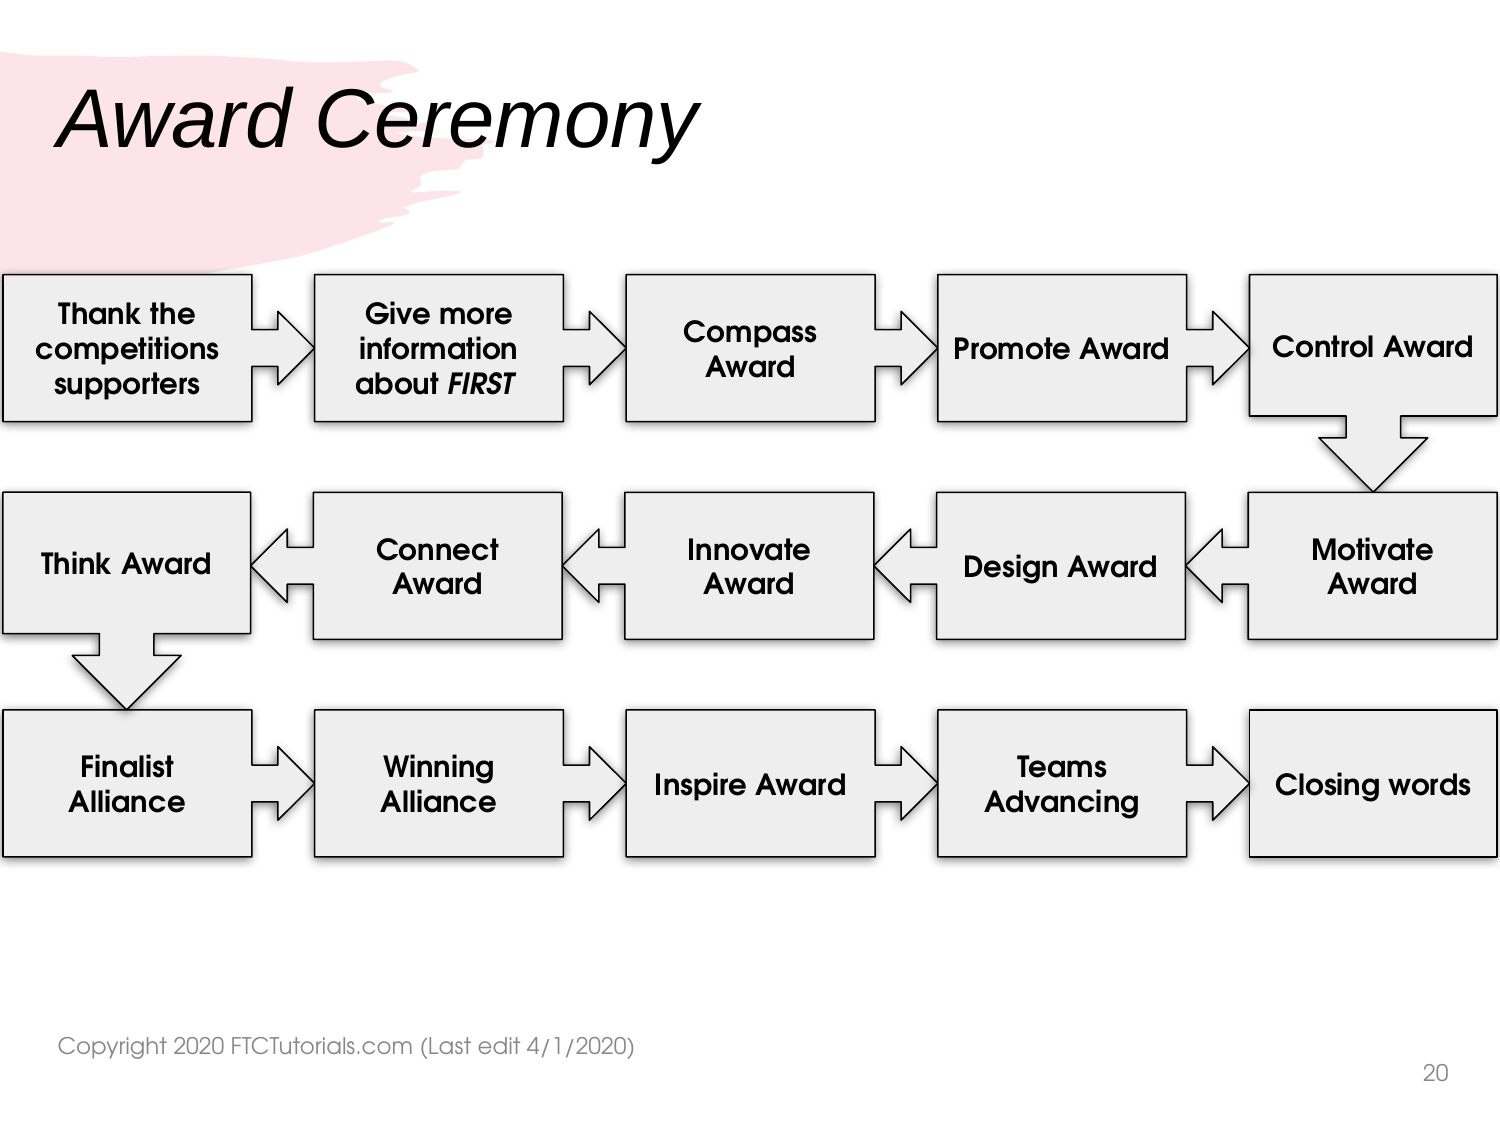

# Award Ceremony
Thank the competitions supporters
Give more information about FIRST
Compass Award
Promote Award
Control Award
Think Award
Connect Award
Innovate Award
Design Award
Motivate Award
Finalist Alliance
Winning Alliance
Inspire Award
Teams Advancing
Closing words
Copyright 2020 FTCTutorials.com (Last edit 4/1/2020)

20